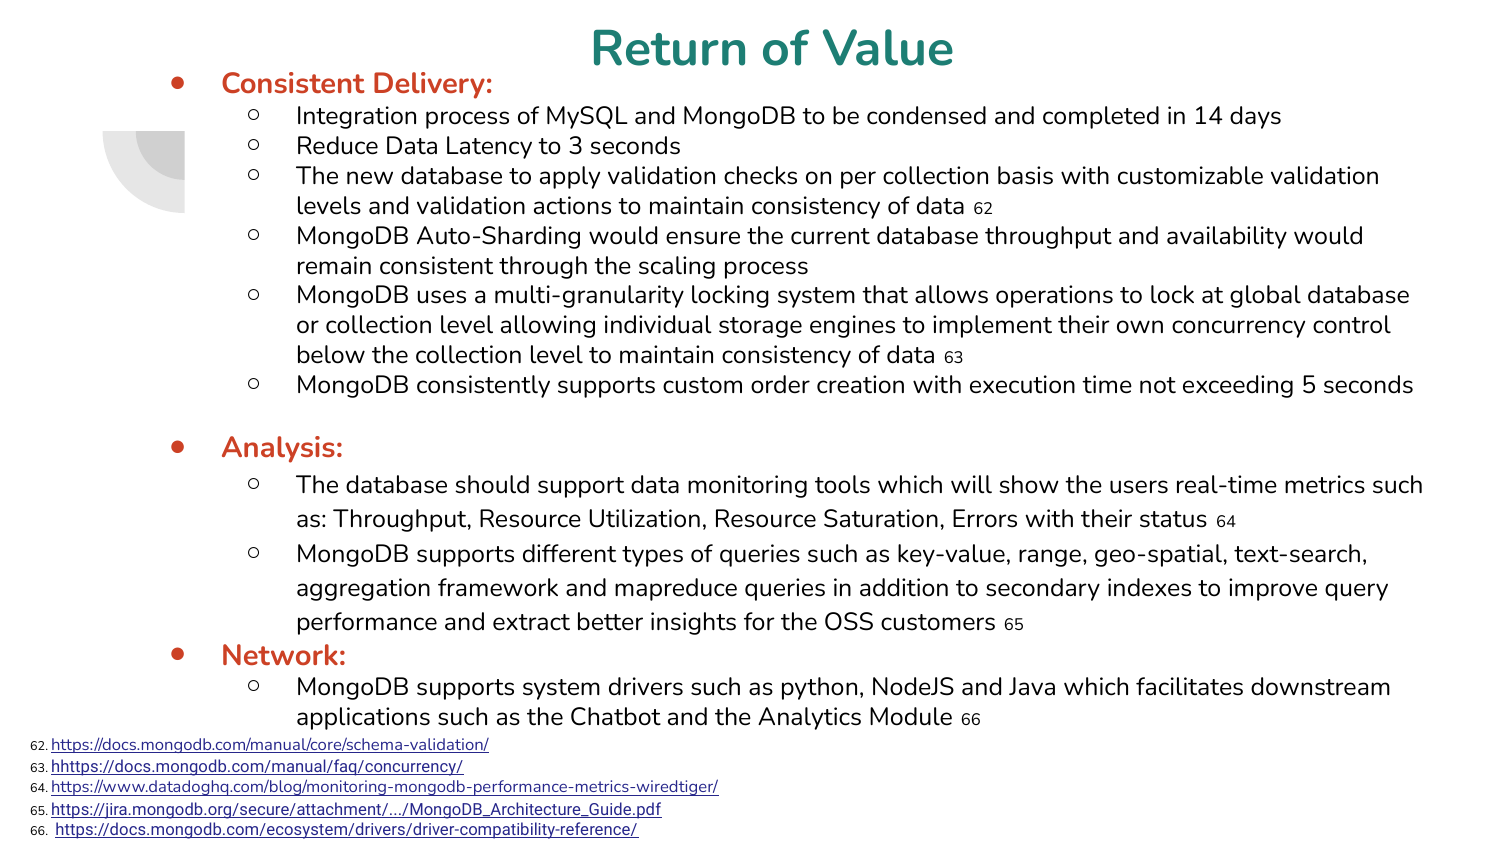

# Return of Value

Consistent Delivery:
Integration process of MySQL and MongoDB to be condensed and completed in 14 days
Reduce Data Latency to 3 seconds
The new database to apply validation checks on per collection basis with customizable validation levels and validation actions to maintain consistency of data 62
MongoDB Auto-Sharding would ensure the current database throughput and availability would remain consistent through the scaling process
MongoDB uses a multi-granularity locking system that allows operations to lock at global database or collection level allowing individual storage engines to implement their own concurrency control below the collection level to maintain consistency of data 63
MongoDB consistently supports custom order creation with execution time not exceeding 5 seconds

Analysis:
The database should support data monitoring tools which will show the users real-time metrics such as: Throughput, Resource Utilization, Resource Saturation, Errors with their status 64
MongoDB supports different types of queries such as key-value, range, geo-spatial, text-search, aggregation framework and mapreduce queries in addition to secondary indexes to improve query performance and extract better insights for the OSS customers 65
Network:
MongoDB supports system drivers such as python, NodeJS and Java which facilitates downstream applications such as the Chatbot and the Analytics Module 66
62. https://docs.mongodb.com/manual/core/schema-validation/
63. hhttps://docs.mongodb.com/manual/faq/concurrency/
64. https://www.datadoghq.com/blog/monitoring-mongodb-performance-metrics-wiredtiger/
65. https://jira.mongodb.org/secure/attachment/.../MongoDB_Architecture_Guide.pdf
66.  https://docs.mongodb.com/ecosystem/drivers/driver-compatibility-reference/